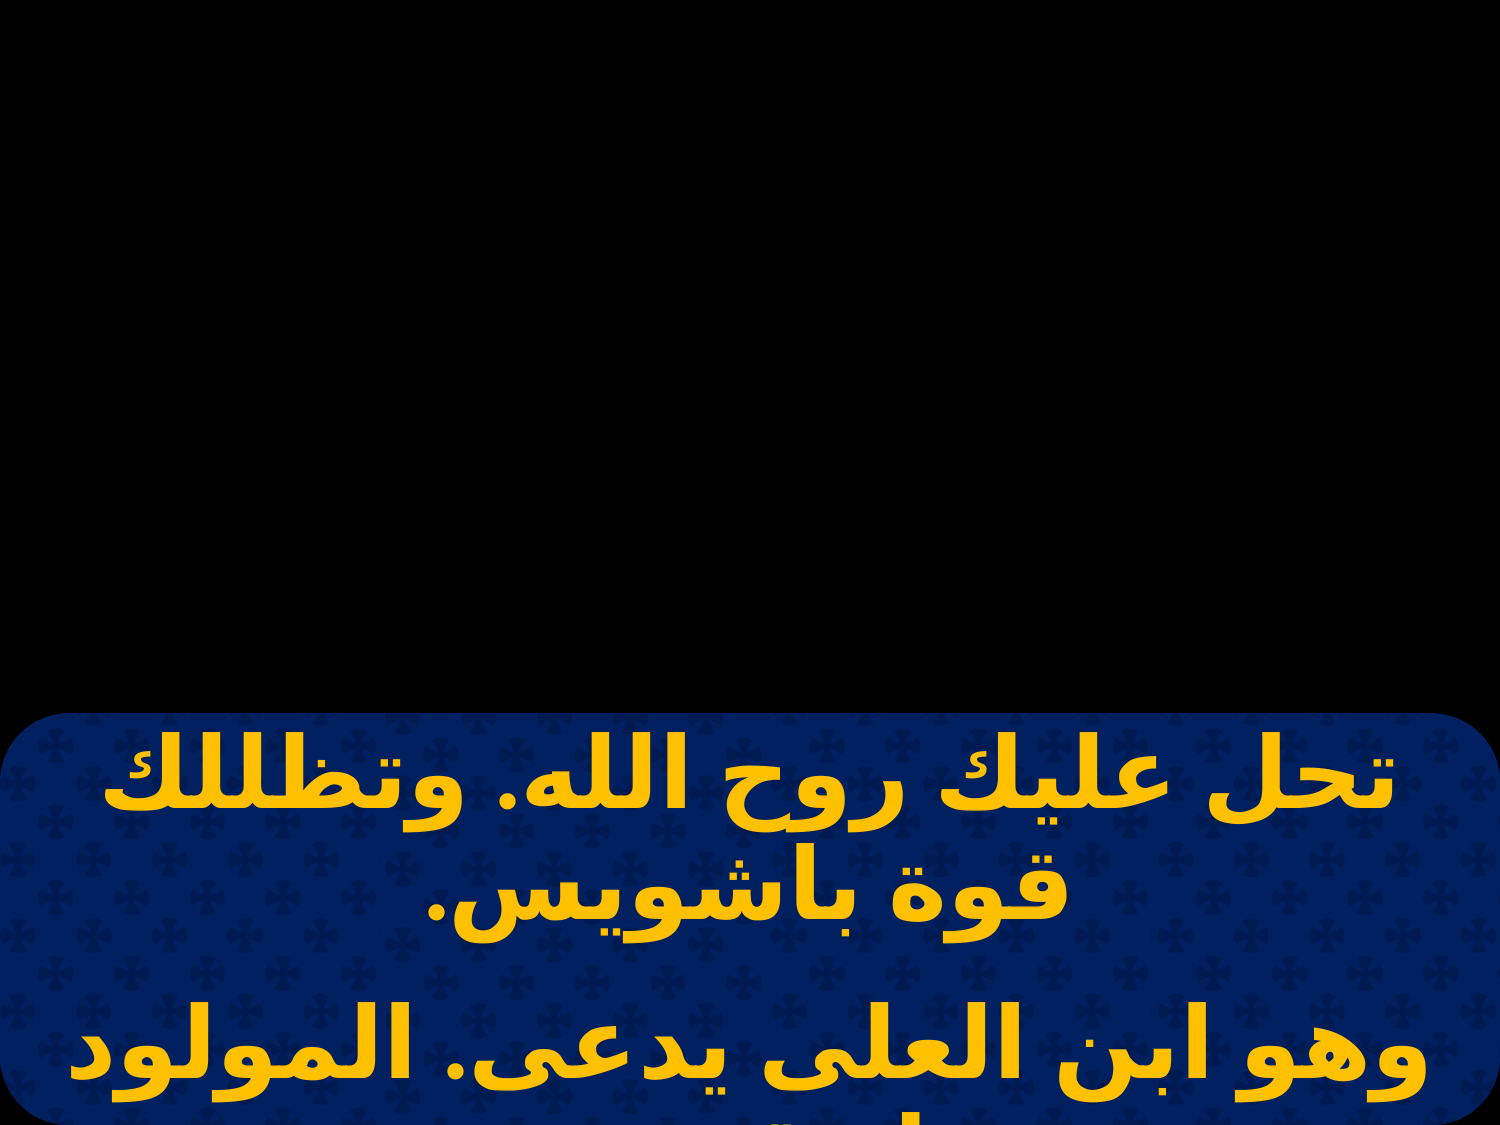

| تحل عليك روح الله. وتظللك قوة باشويس. |
| --- |
|  |
| وهو ابن العلى يدعى. المولود منك قدوس. |